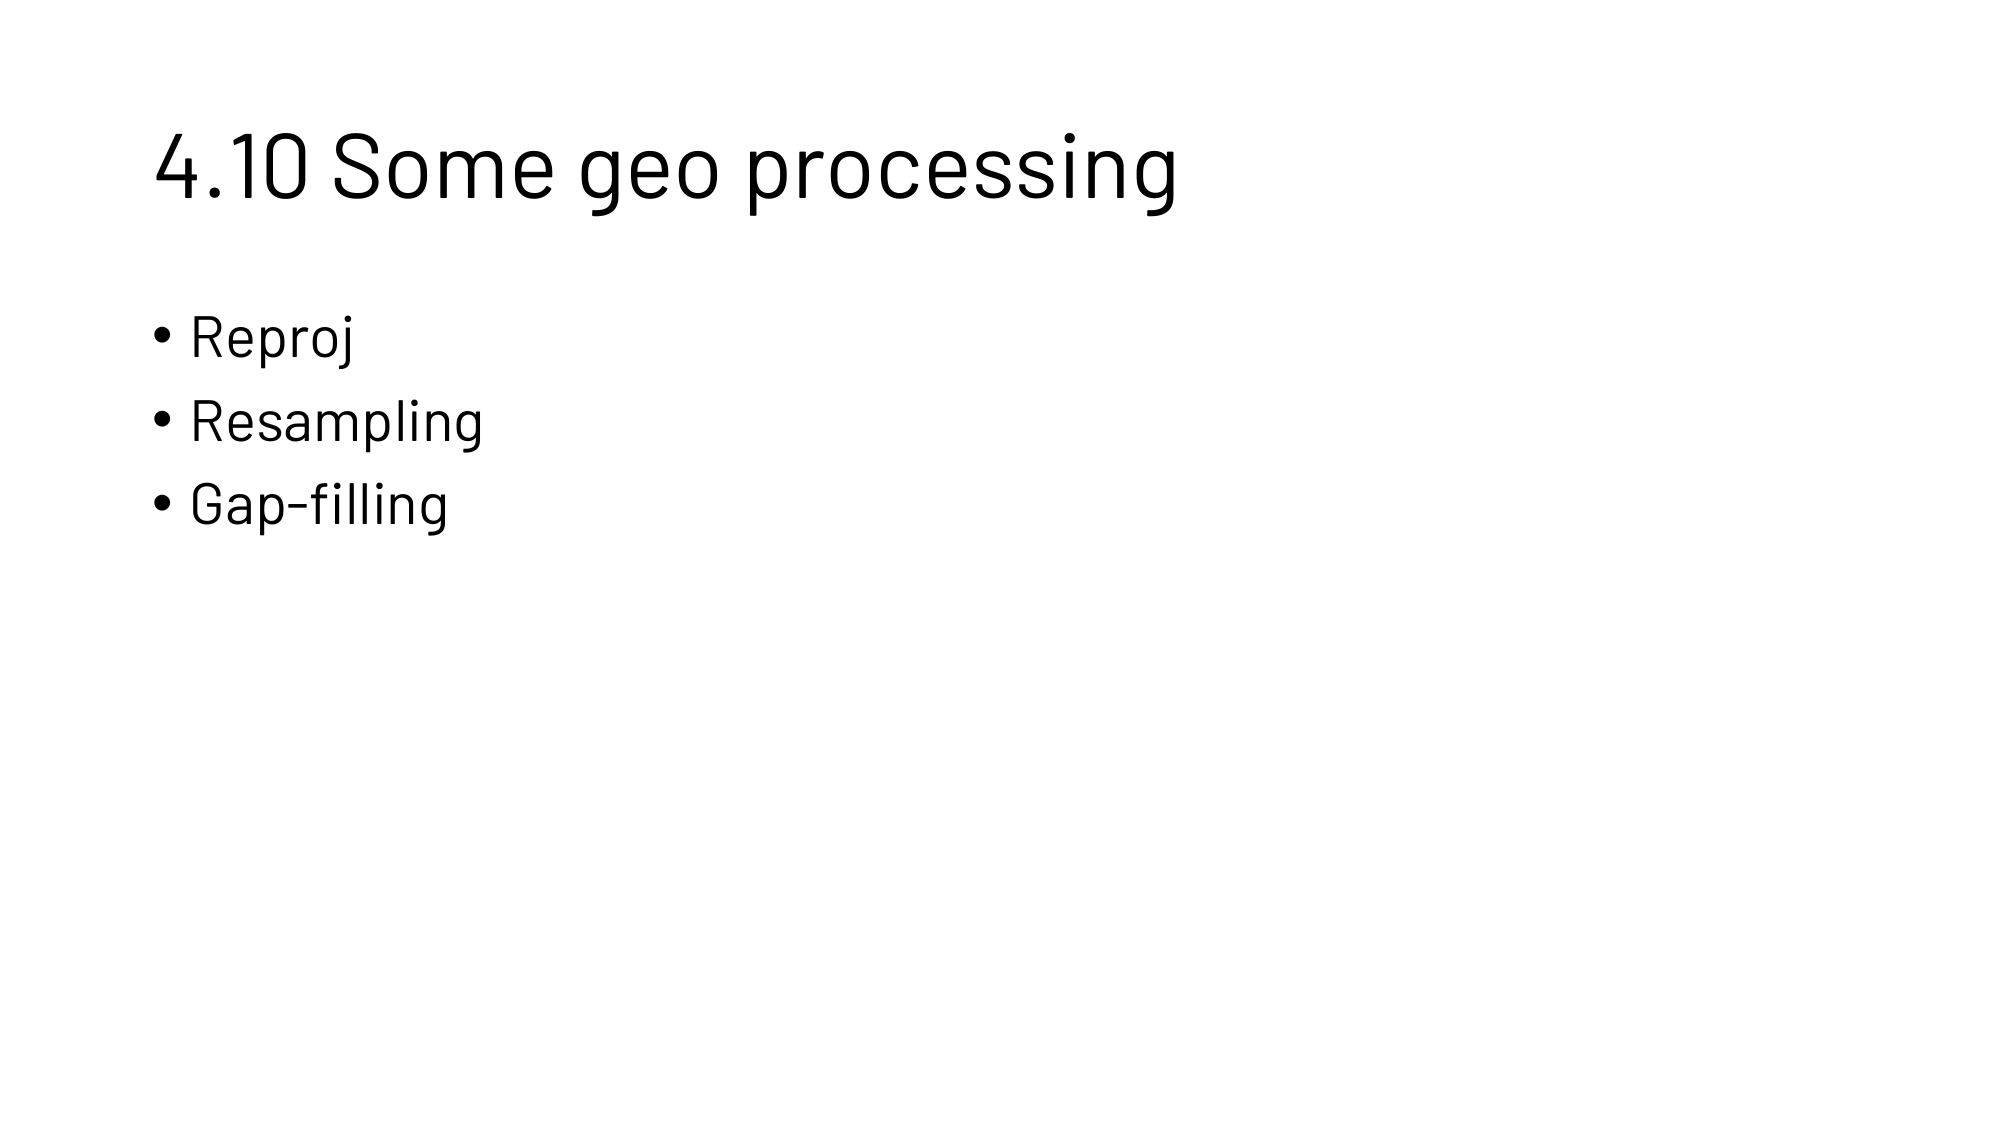

# 4.10 Some geo processing
Reproj
Resampling
Gap-filling